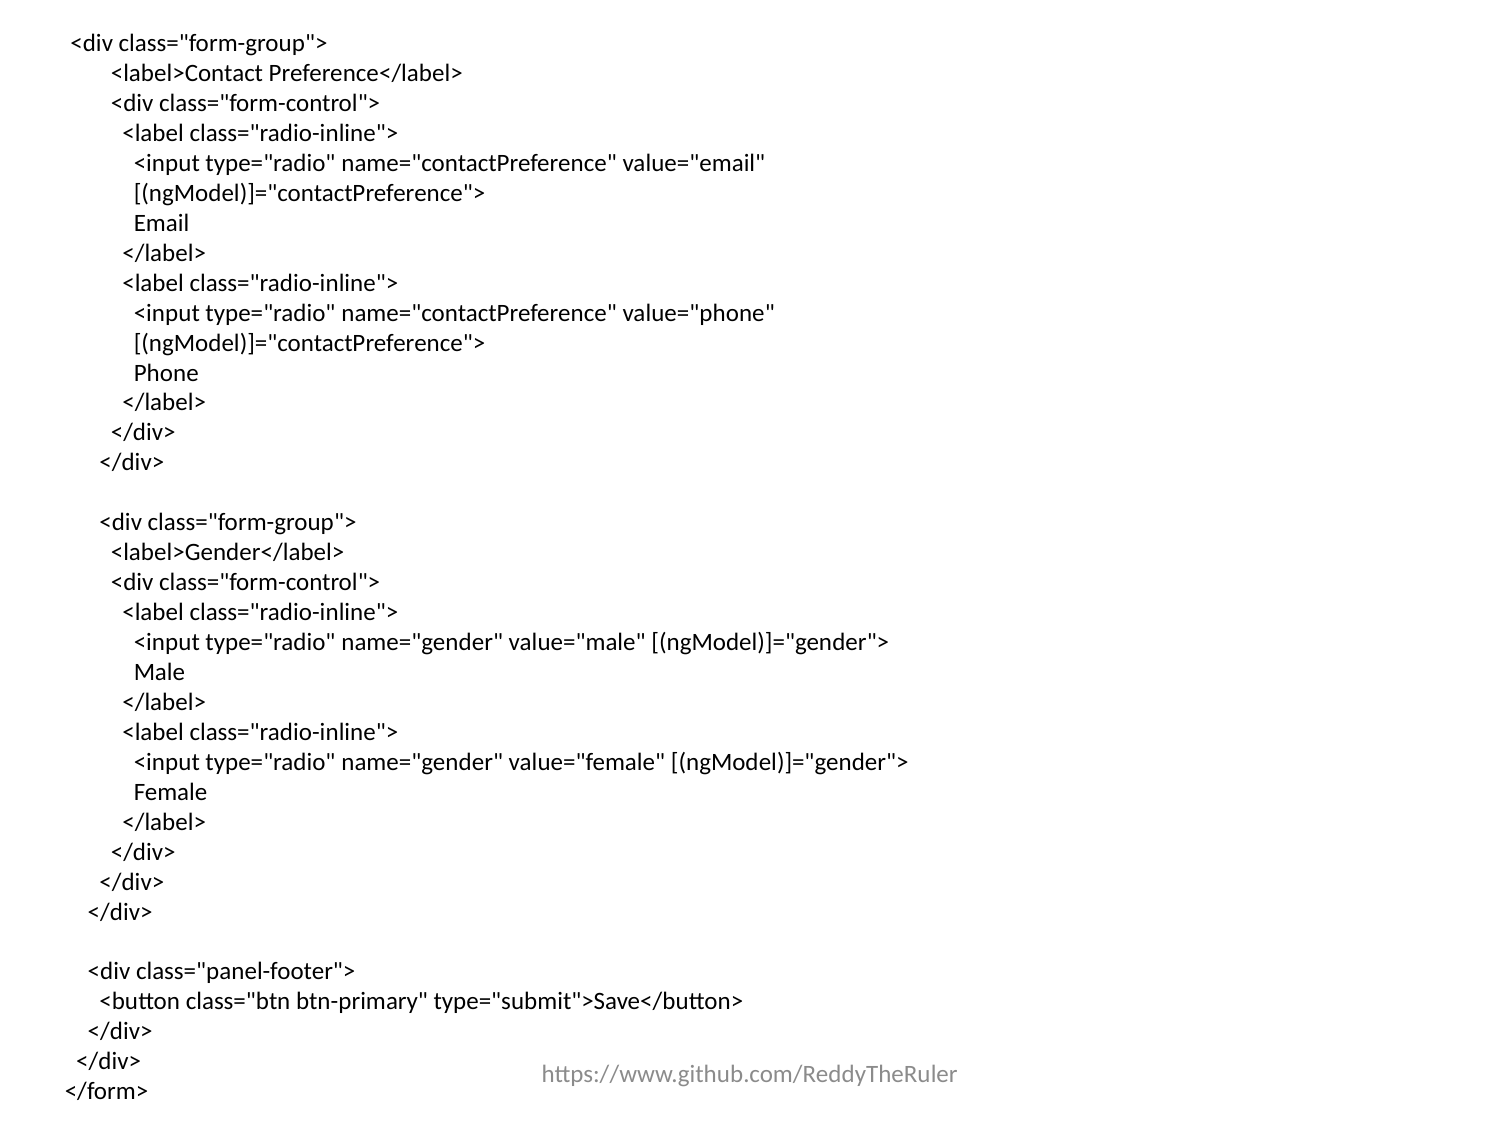

<div class="form-group">
        <label>Contact Preference</label>
        <div class="form-control">
          <label class="radio-inline">
            <input type="radio" name="contactPreference" value="email"
            [(ngModel)]="contactPreference">
            Email
          </label>
          <label class="radio-inline">
            <input type="radio" name="contactPreference" value="phone"
            [(ngModel)]="contactPreference">
            Phone
          </label>
        </div>
      </div>

      <div class="form-group">
        <label>Gender</label>
        <div class="form-control">
          <label class="radio-inline">
            <input type="radio" name="gender" value="male" [(ngModel)]="gender">
            Male
          </label>
          <label class="radio-inline">
            <input type="radio" name="gender" value="female" [(ngModel)]="gender">
            Female
          </label>
        </div>
      </div>
    </div>

    <div class="panel-footer">
      <button class="btn btn-primary" type="submit">Save</button>
    </div>
  </div>
</form>
https://www.github.com/ReddyTheRuler